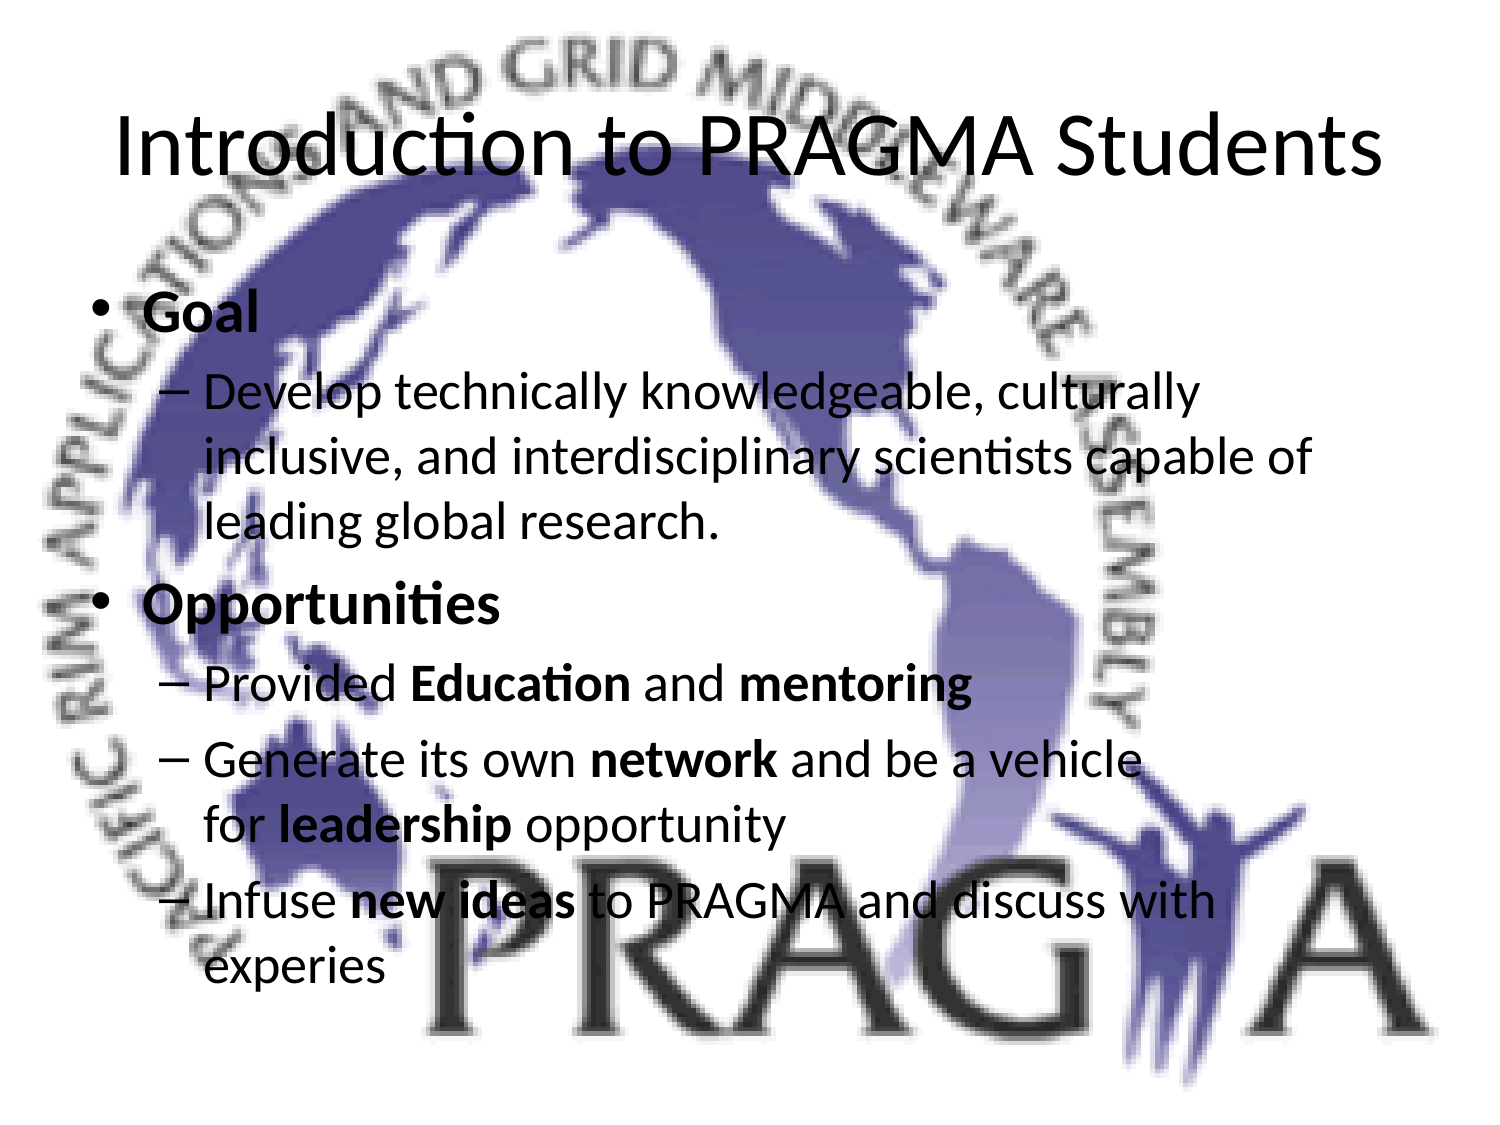

# Introduction to PRAGMA Students
Goal
Develop technically knowledgeable, culturally inclusive, and interdisciplinary scientists capable of leading global research.
Opportunities
Provided Education and mentoring
Generate its own network and be a vehicle for leadership opportunity
Infuse new ideas to PRAGMA and discuss with experies